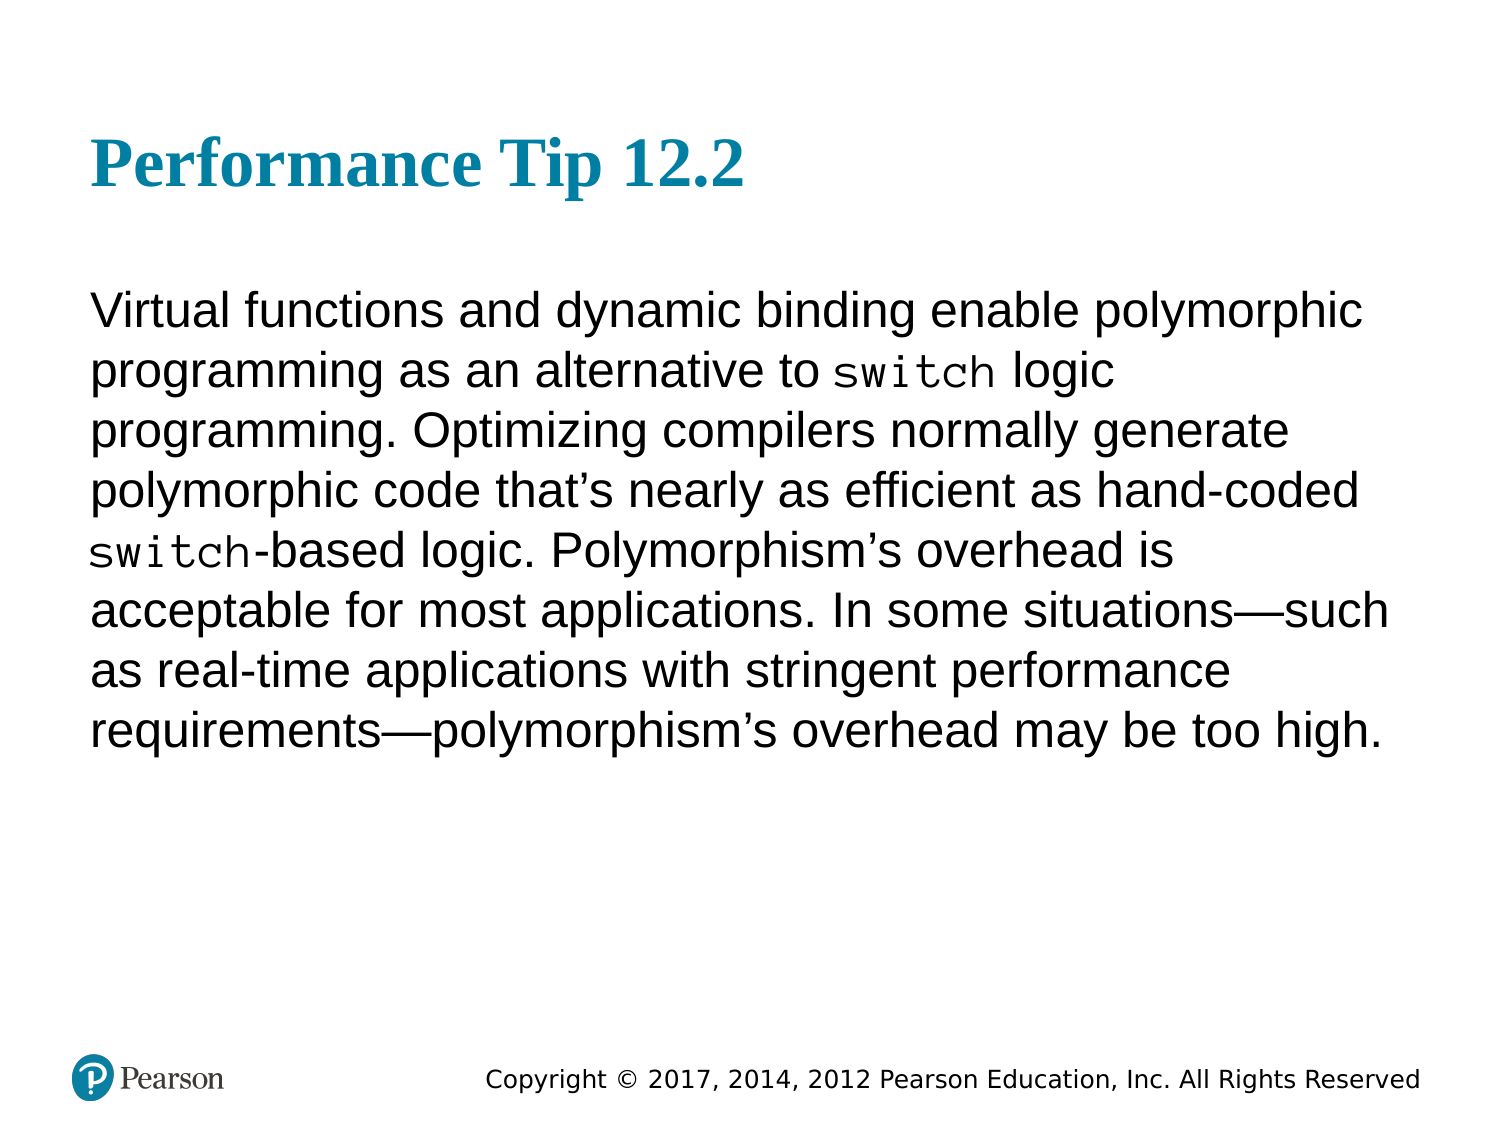

# Performance Tip 12.2
Virtual functions and dynamic binding enable polymorphic programming as an alternative to switch logic programming. Optimizing compilers normally generate polymorphic code that’s nearly as efficient as hand-coded switch-based logic. Polymorphism’s overhead is acceptable for most applications. In some situations—such as real-time applications with stringent performance requirements—polymorphism’s overhead may be too high.